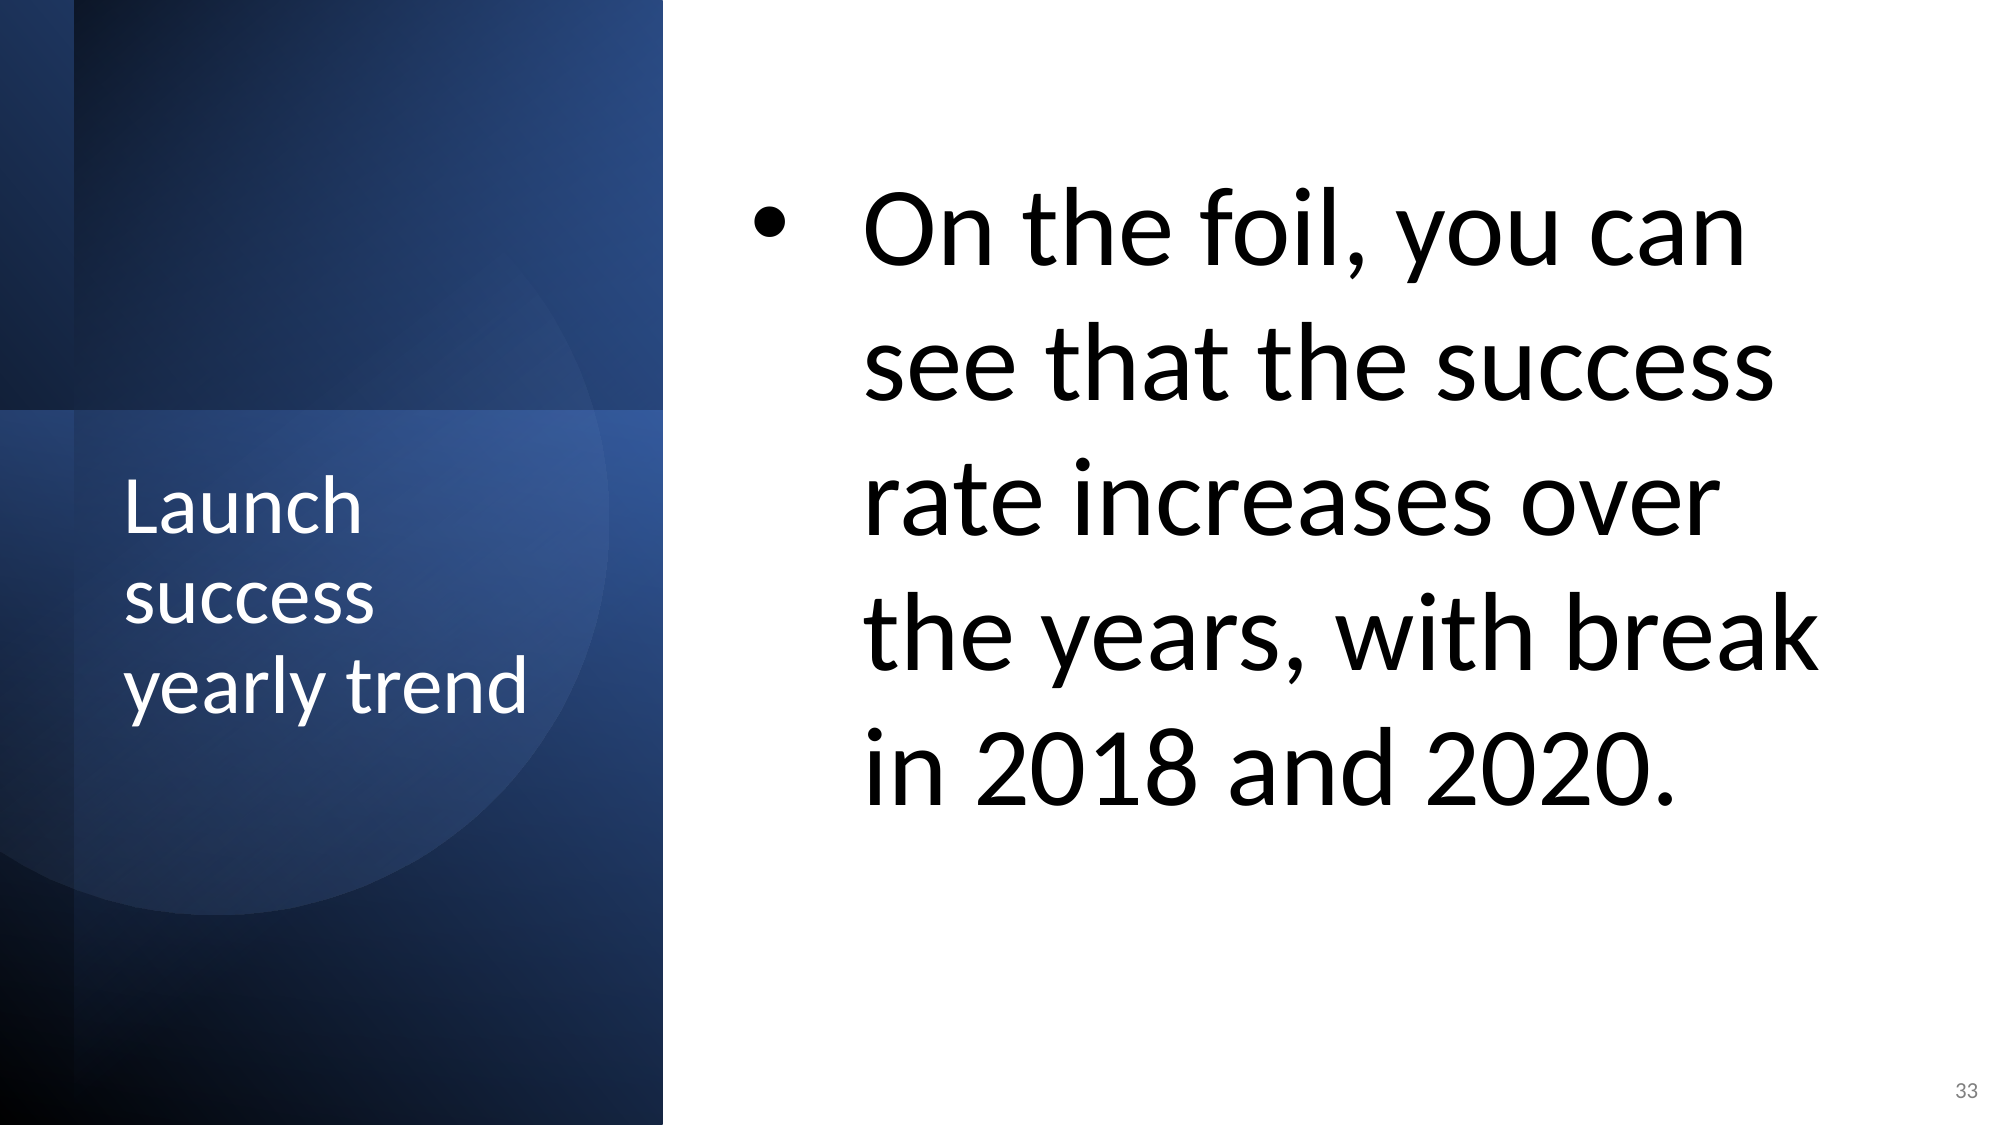

On the foil, you can see that the success rate increases over the years, with break in 2018 and 2020.

Launch success yearly trend
33